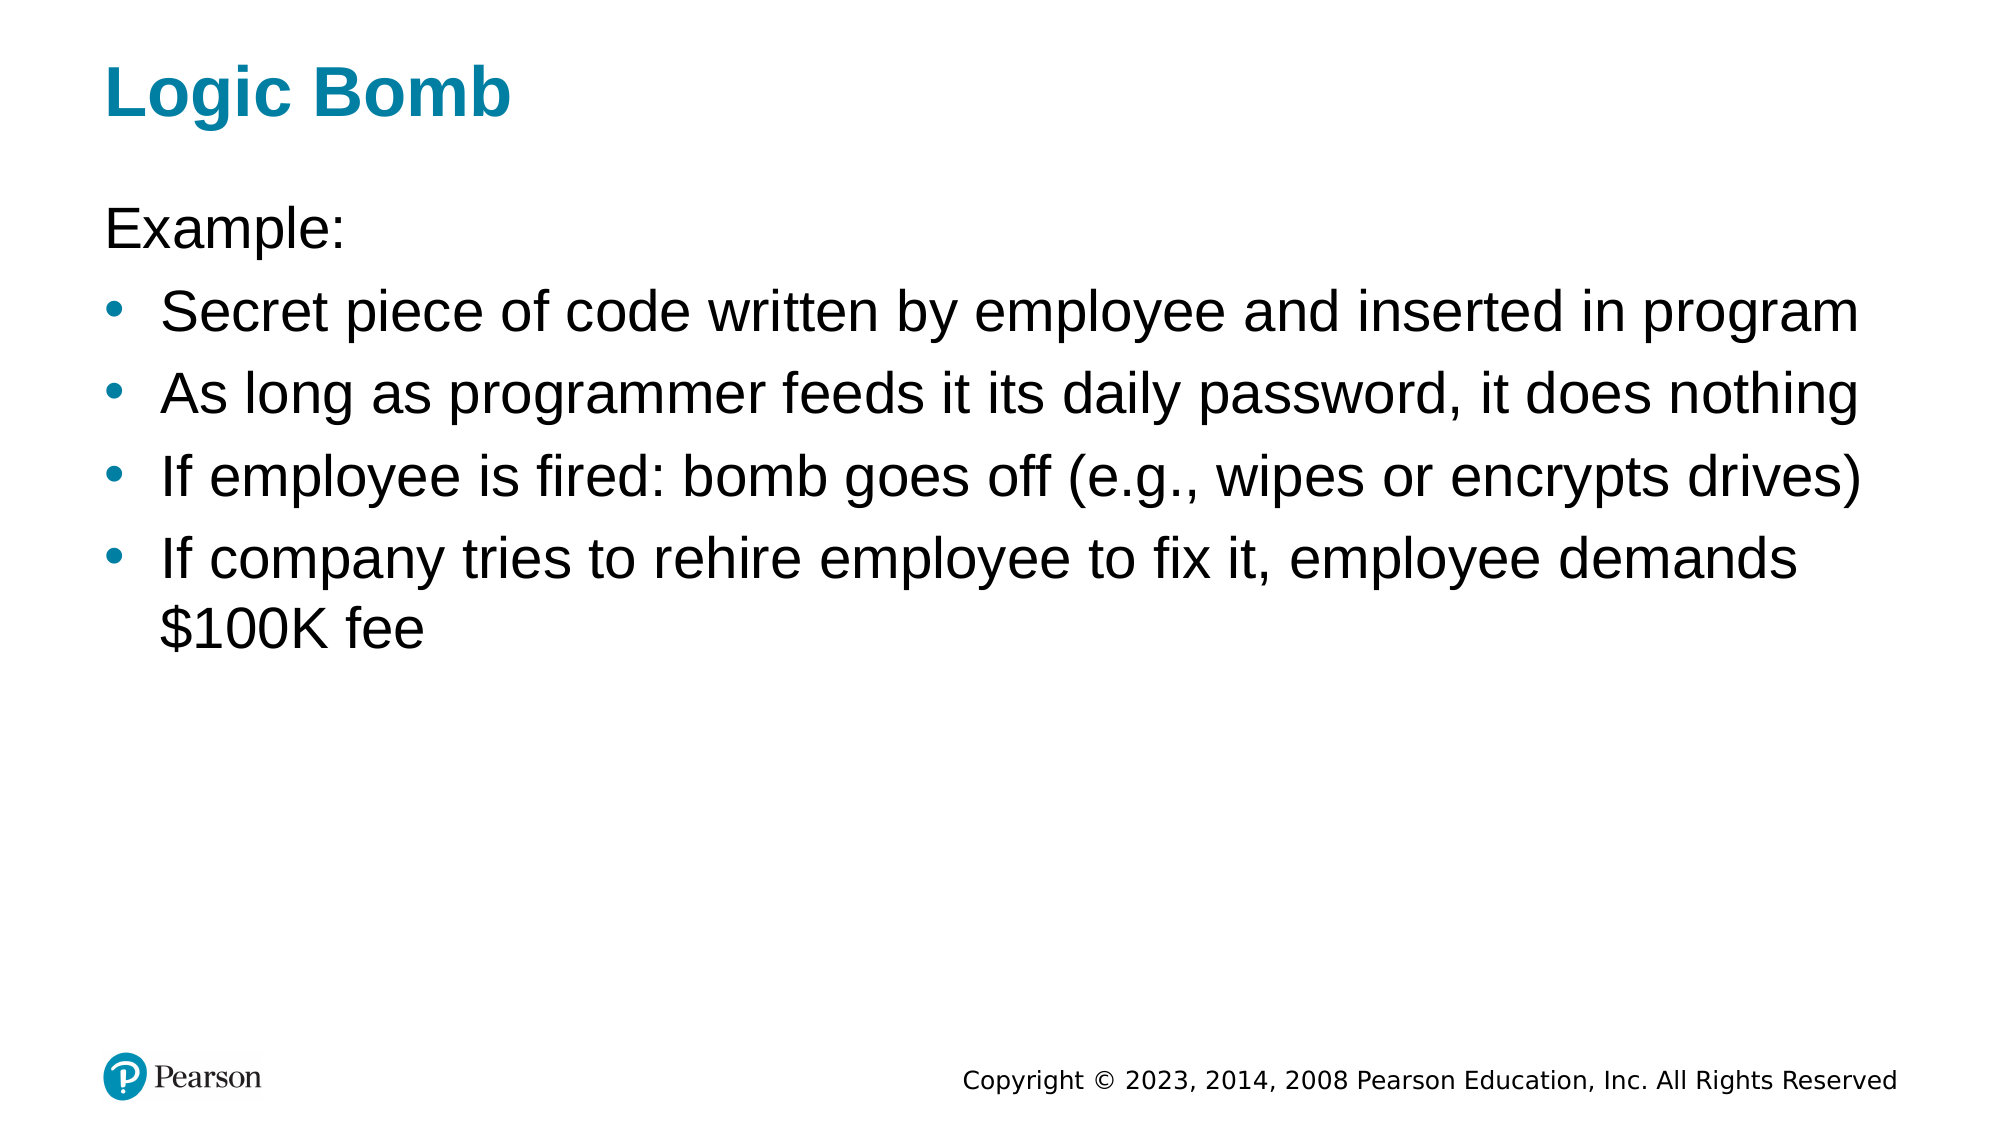

# Logic Bomb
Example:
Secret piece of code written by employee and inserted in program
As long as programmer feeds it its daily password, it does nothing
If employee is fired: bomb goes off (e.g., wipes or encrypts drives)
If company tries to rehire employee to fix it, employee demands $100K fee